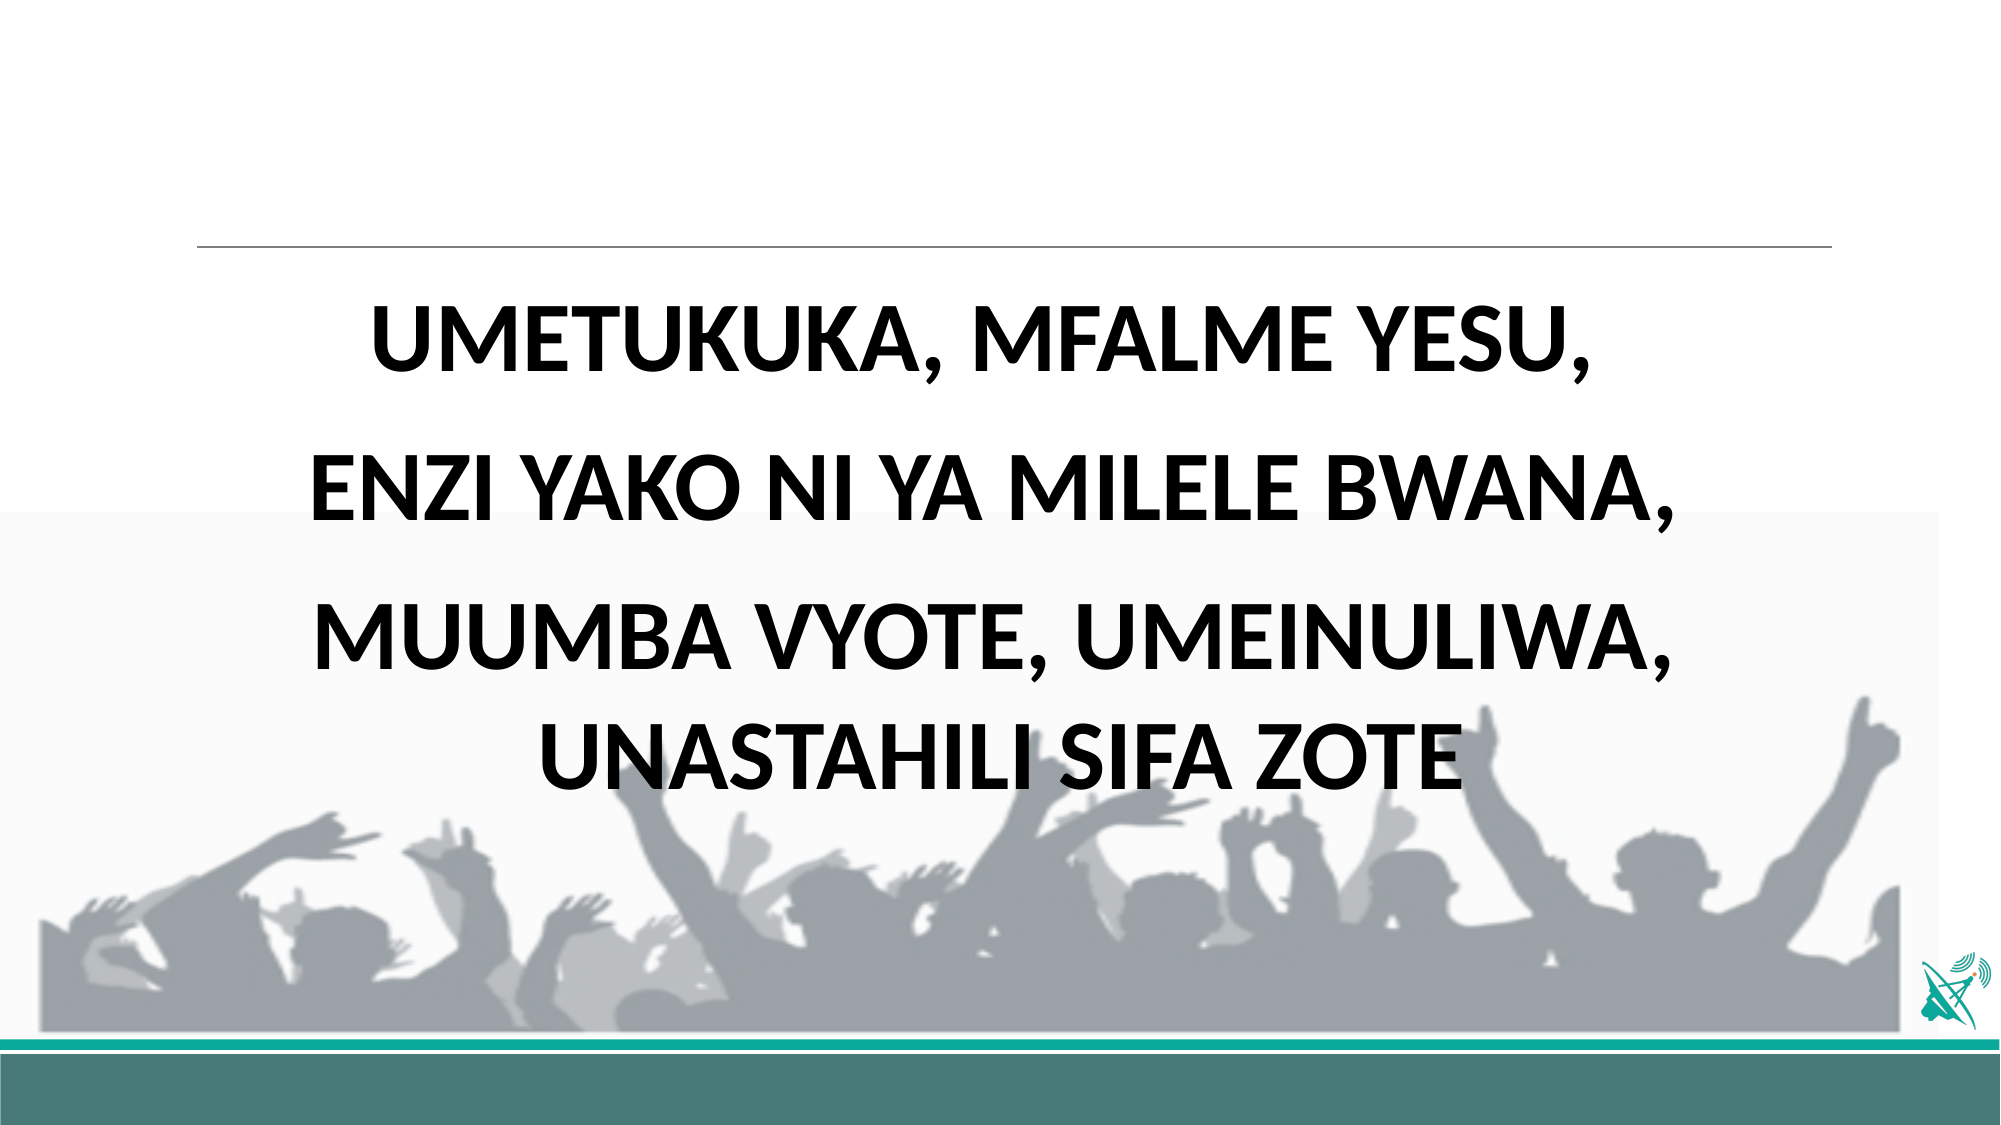

UMETUKUKA, MFALME YESU,
ENZI YAKO NI YA MILELE BWANA,
MUUMBA VYOTE, UMEINULIWA, UNASTAHILI SIFA ZOTE